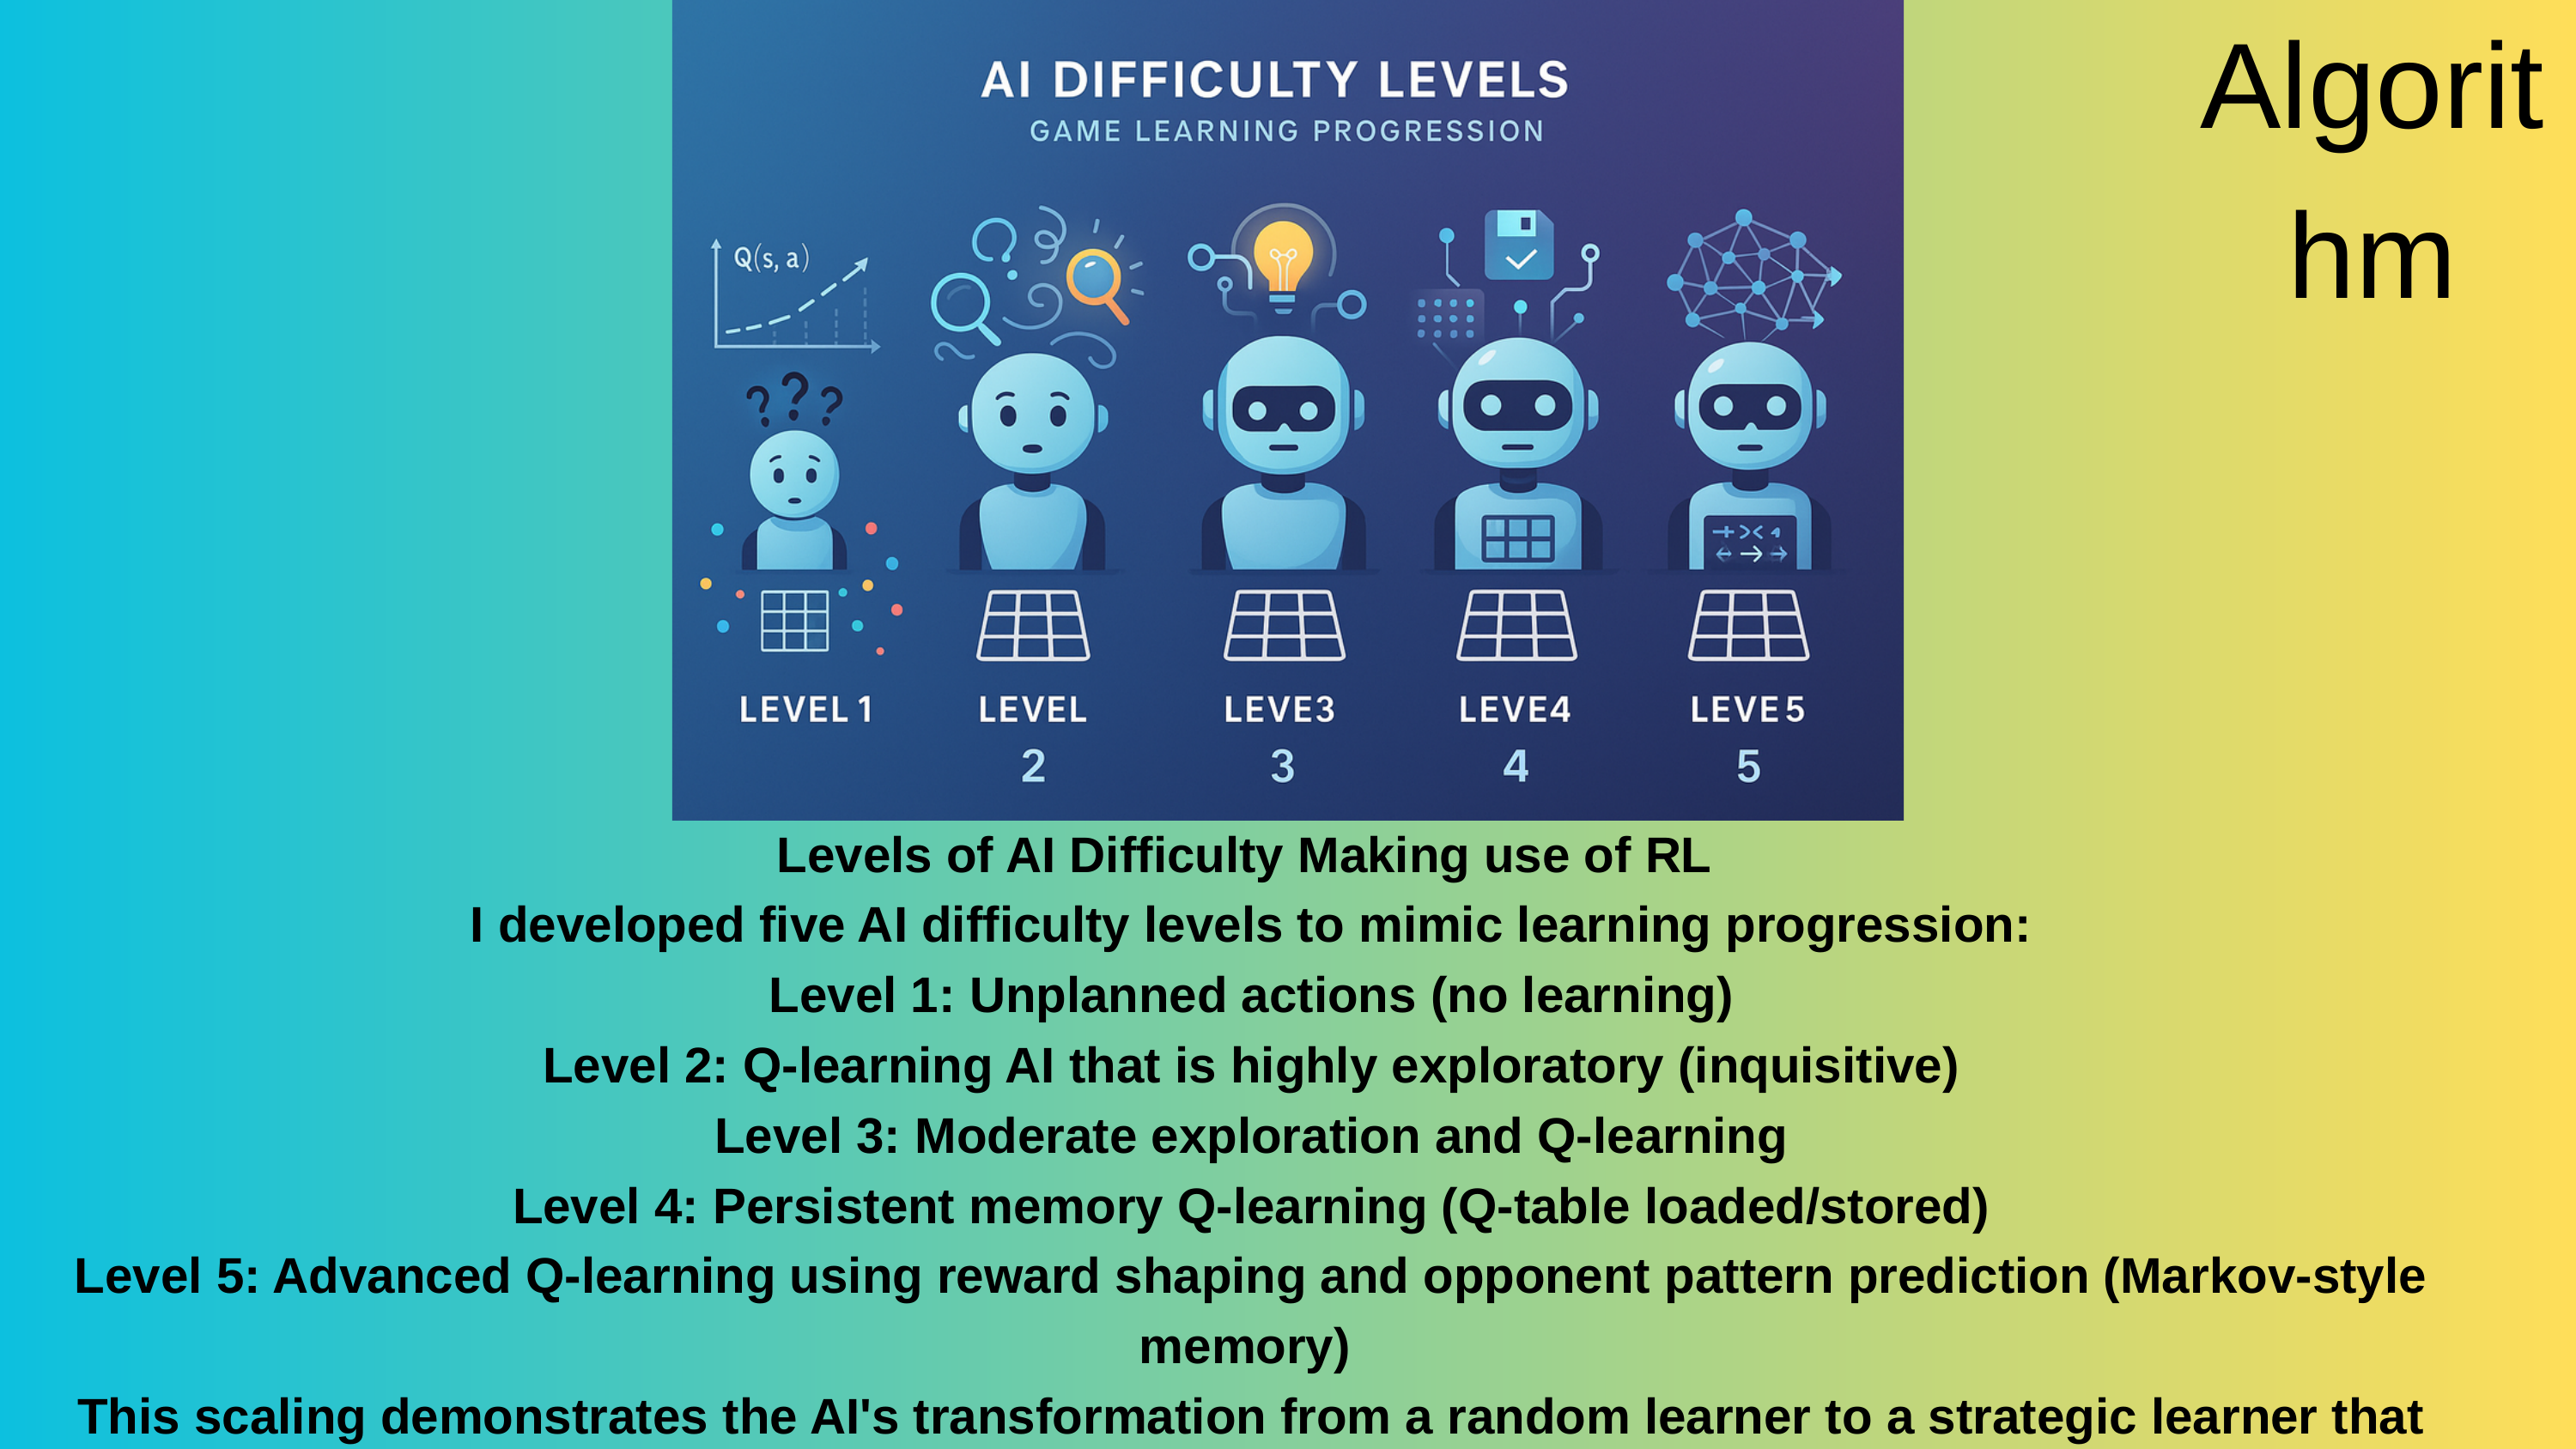

Algorithm
Levels of AI Difficulty Making use of RL
 I developed five AI difficulty levels to mimic learning progression:
 Level 1: Unplanned actions (no learning)
 Level 2: Q-learning AI that is highly exploratory (inquisitive)
 Level 3: Moderate exploration and Q-learning
 Level 4: Persistent memory Q-learning (Q-table loaded/stored)
 Level 5: Advanced Q-learning using reward shaping and opponent pattern prediction (Markov-style memory)
 This scaling demonstrates the AI's transformation from a random learner to a strategic learner that adjusts to the player.